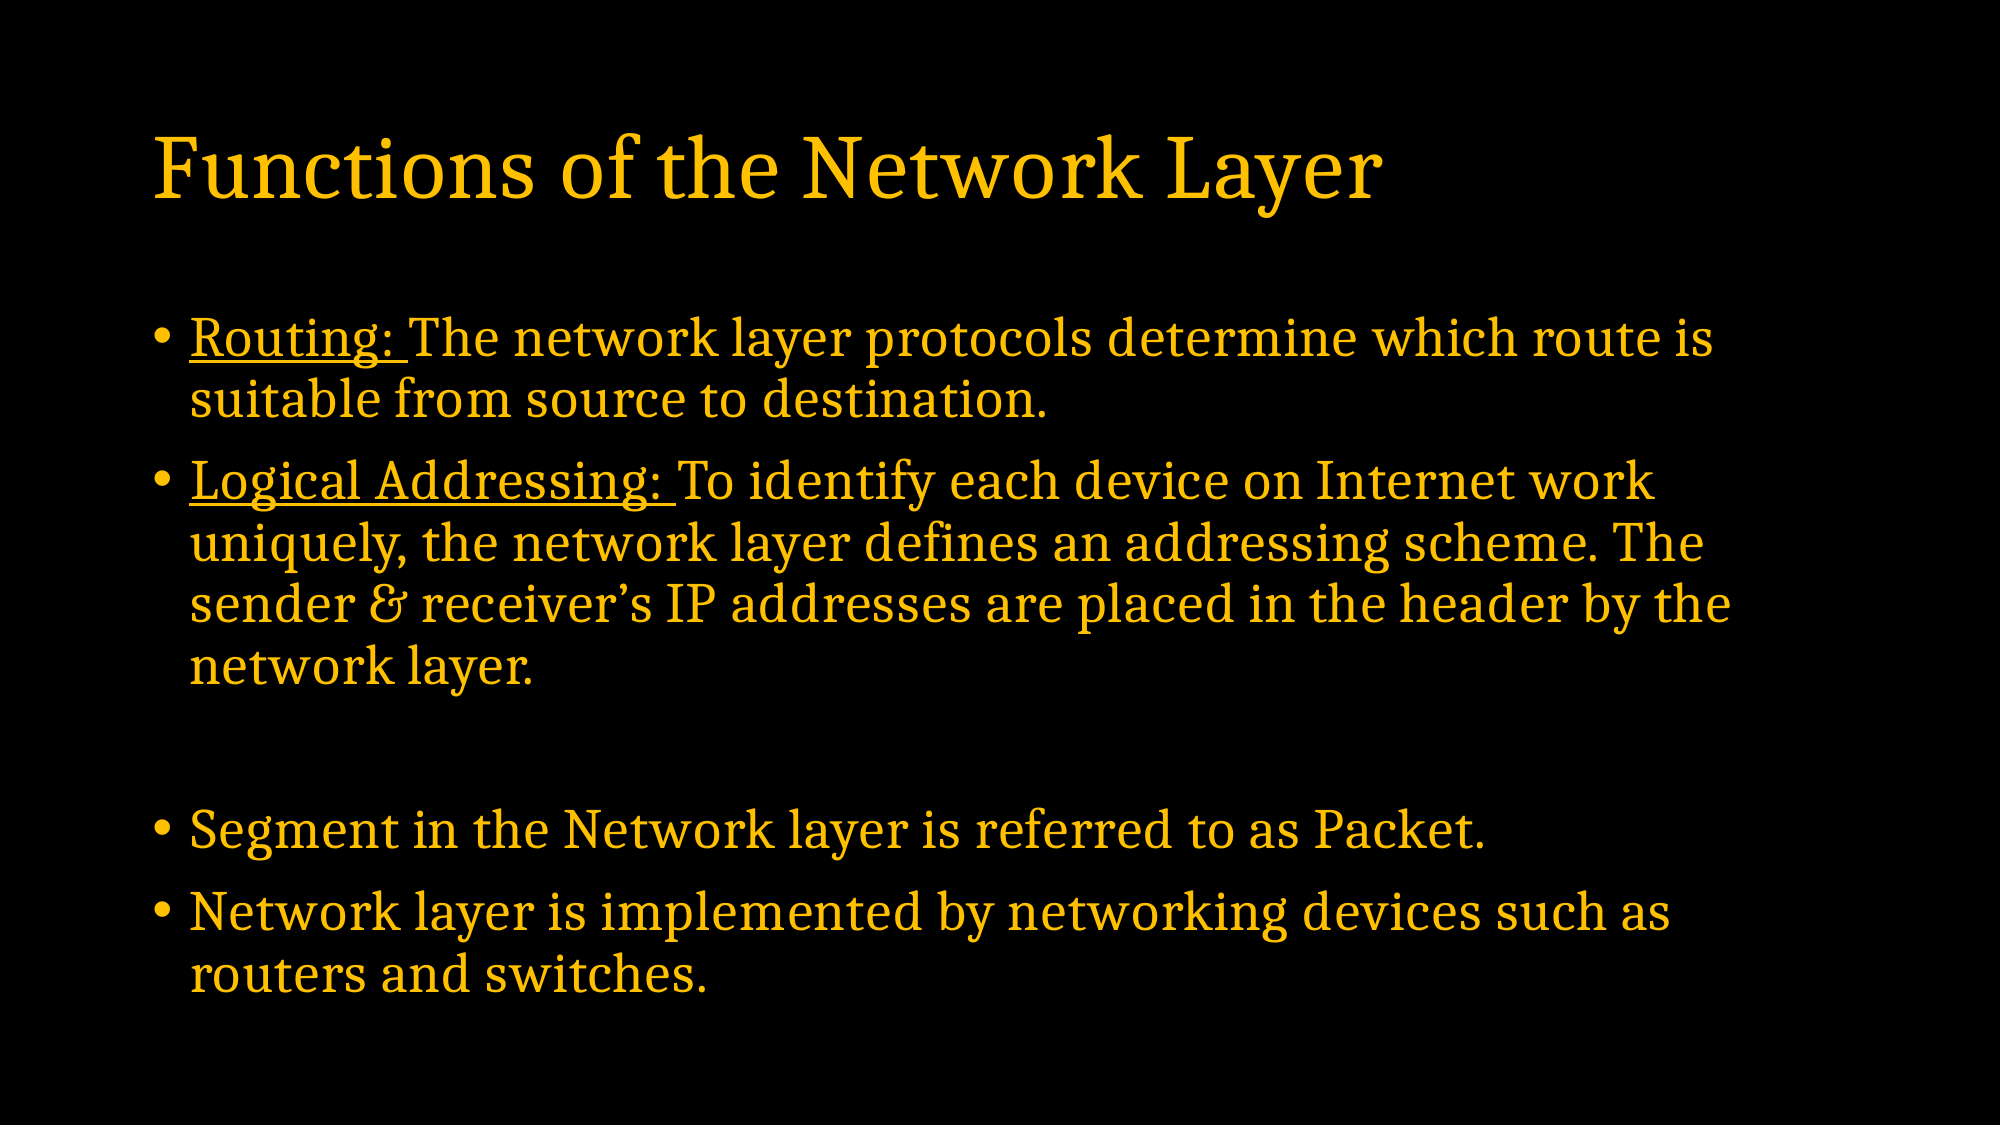

# Functions of the Network Layer
Routing: The network layer protocols determine which route is suitable from source to destination.
Logical Addressing: To identify each device on Internet work uniquely, the network layer defines an addressing scheme. The sender & receiver’s IP addresses are placed in the header by the network layer.

Segment in the Network layer is referred to as Packet.
Network layer is implemented by networking devices such as routers and switches.